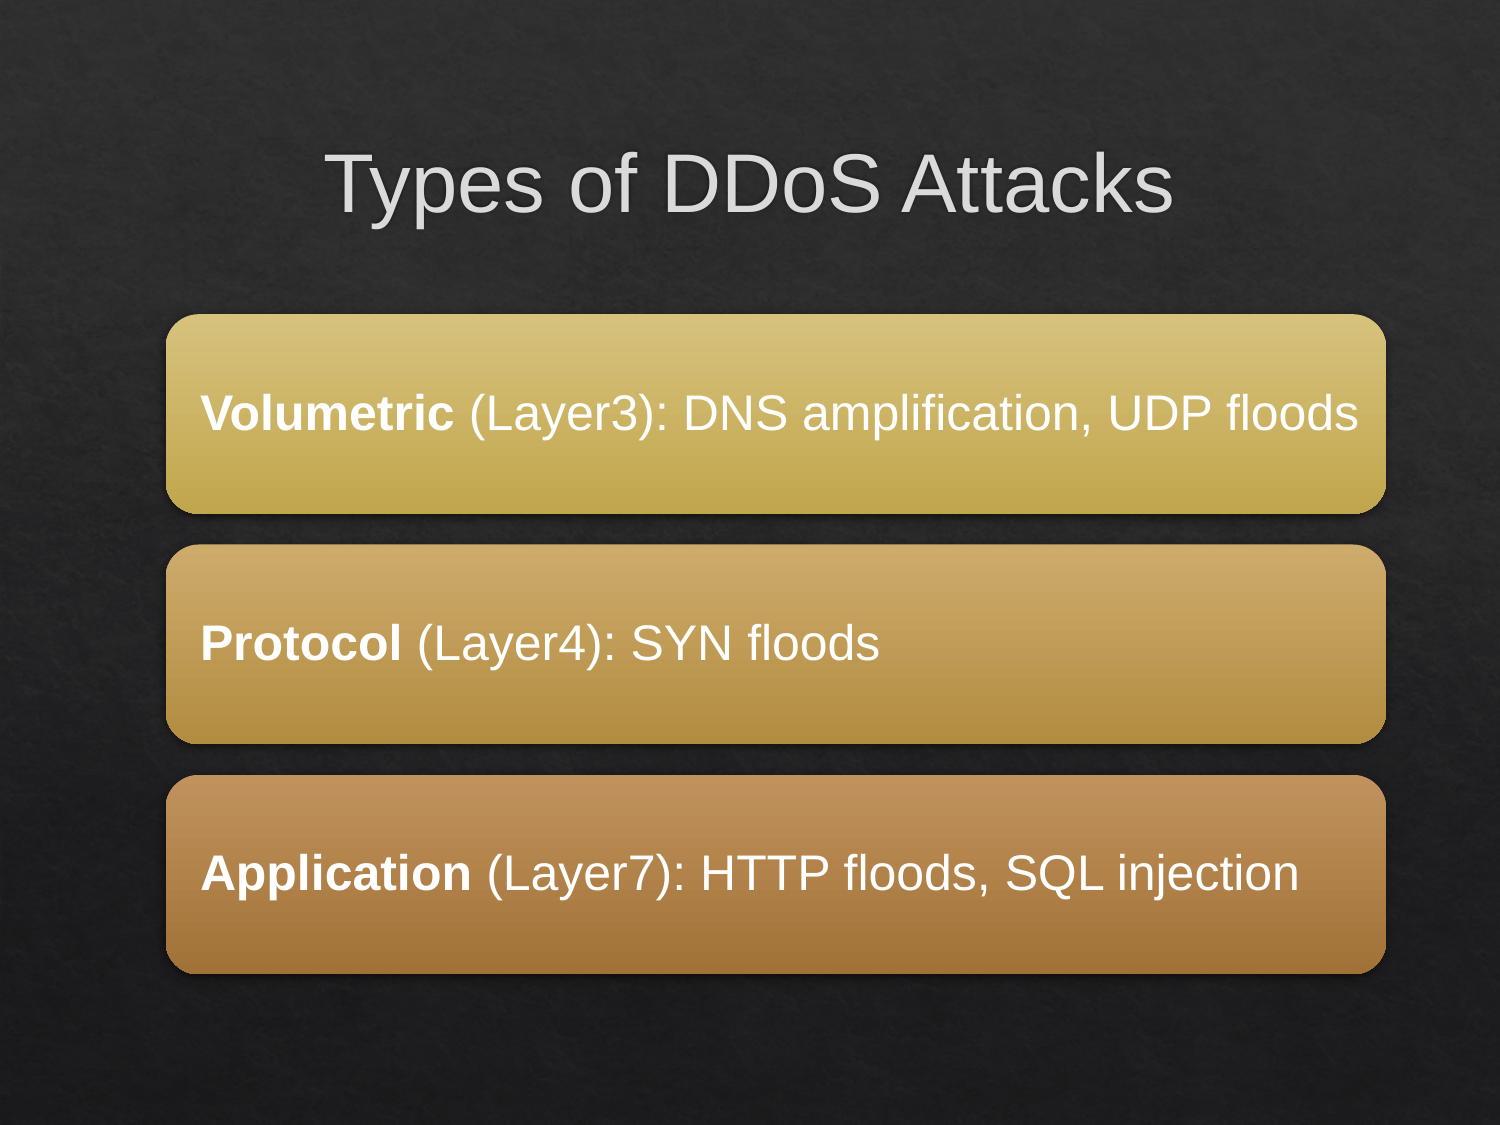

# Types of DDoS Attacks
Volumetric (Layer3): DNS amplification, UDP floods
Protocol (Layer4): SYN floods
Application (Layer7): HTTP floods, SQL injection